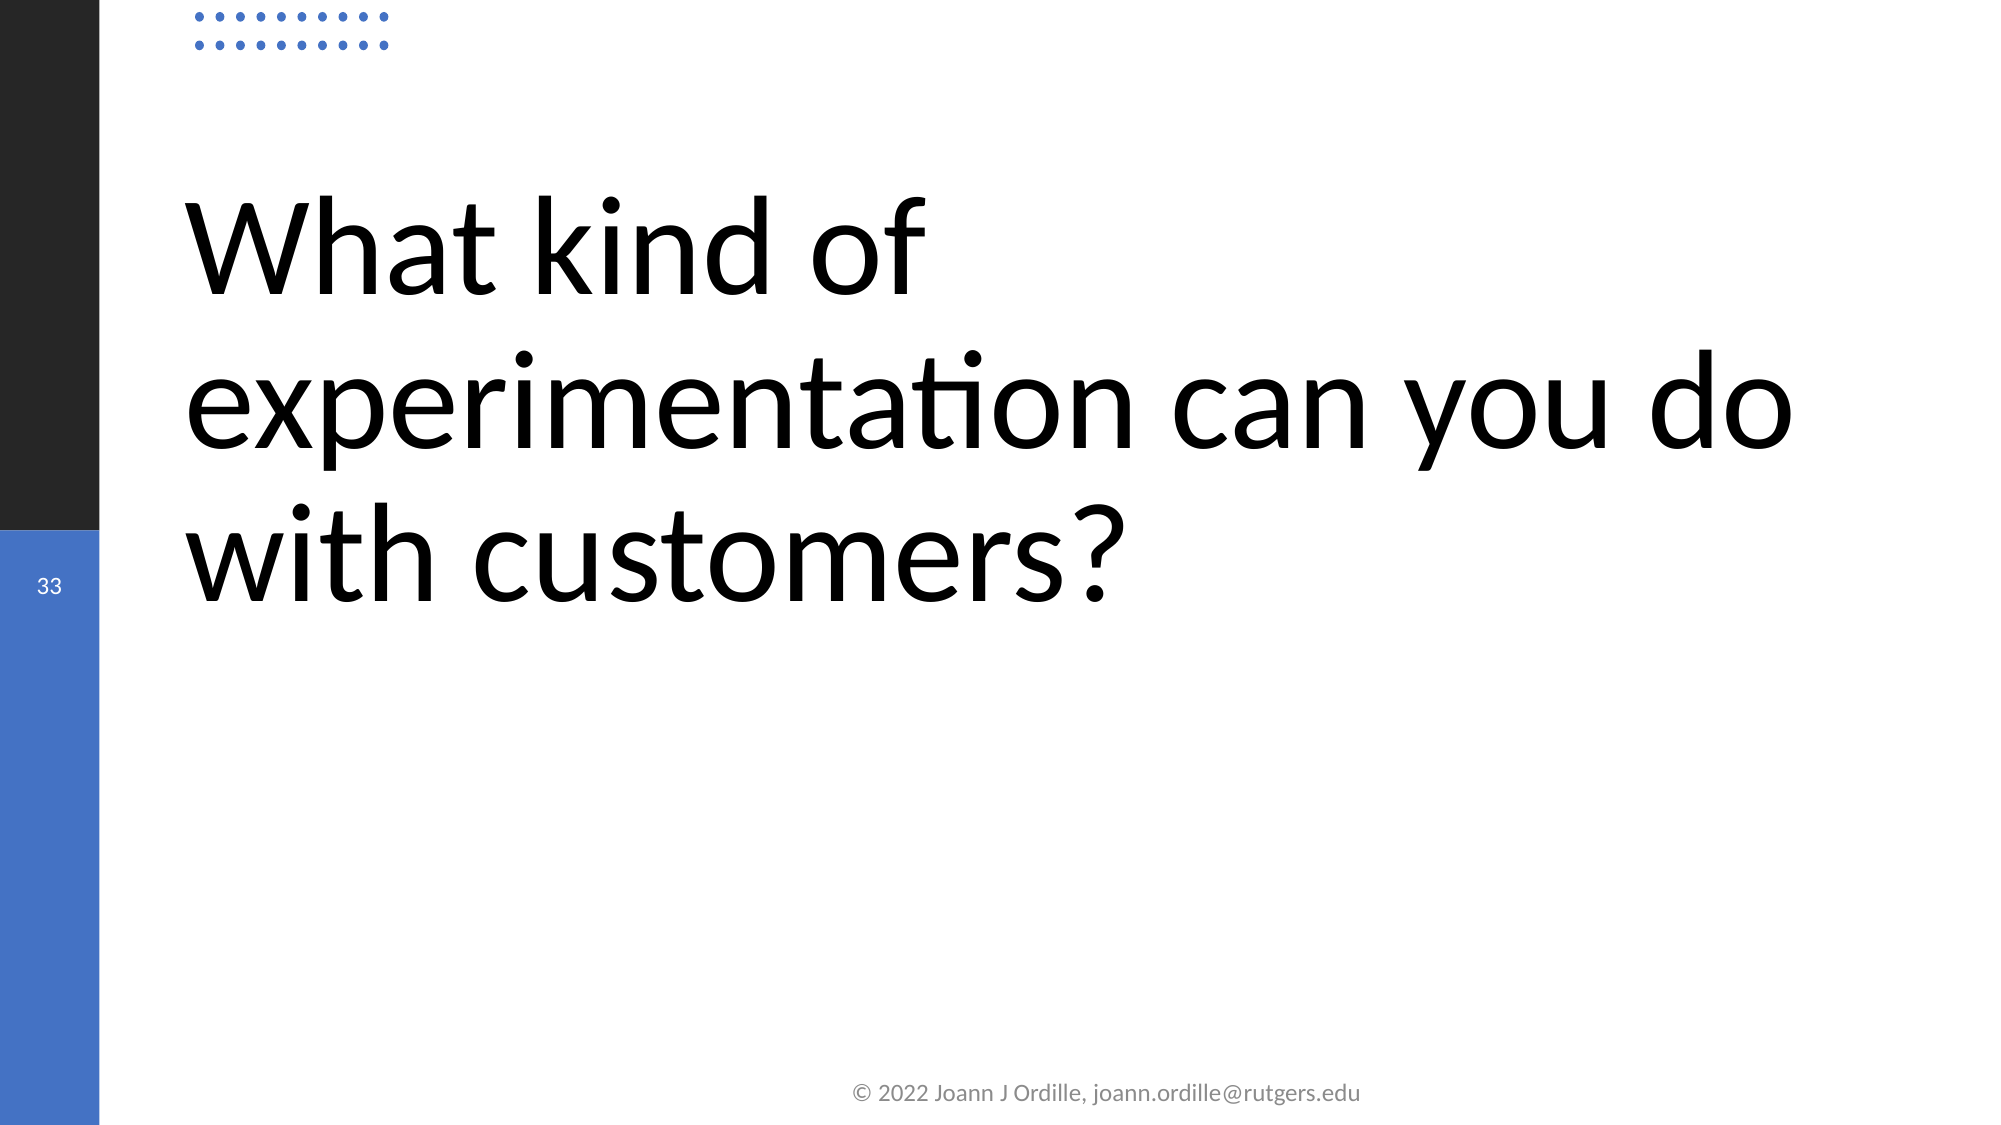

# What kind of experimentation can you do with customers?

33
© 2022 Joann J Ordille, joann.ordille@rutgers.edu